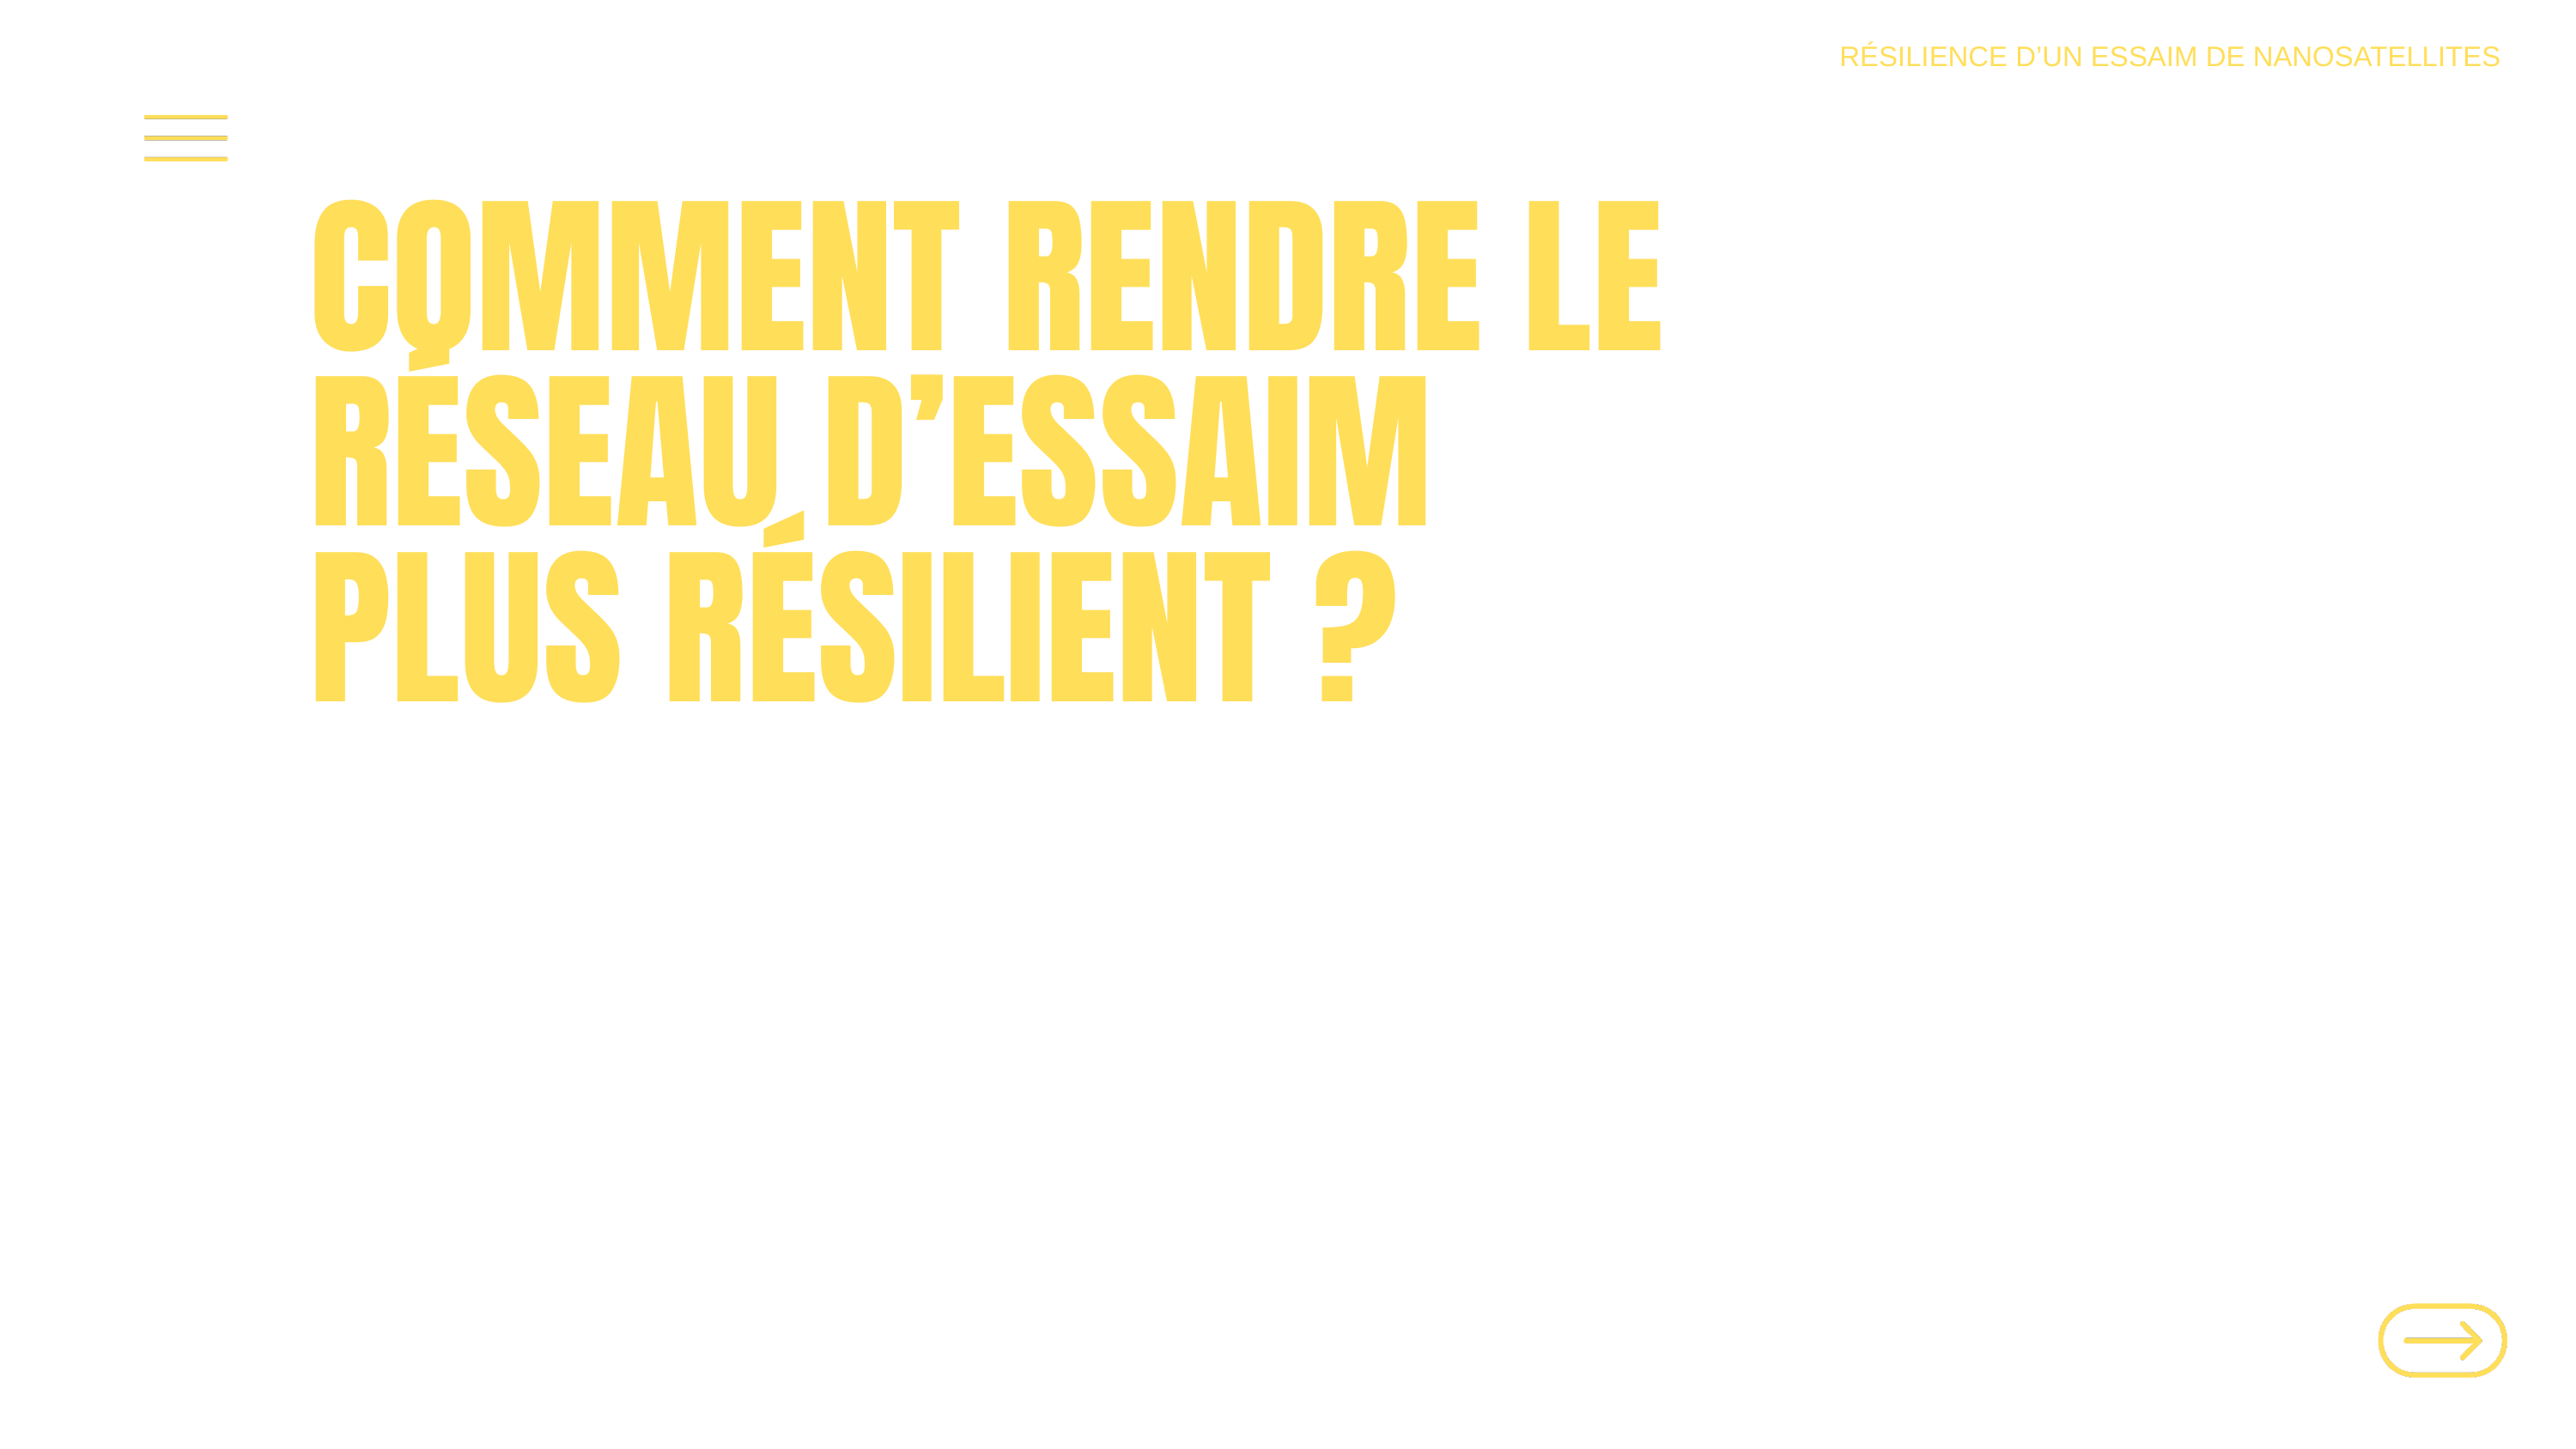

RÉSILIENCE D’UN ESSAIM DE NANOSATELLITES

COMMENT RENDRE LE RÉSEAU D’ESSAIM PLUS RÉSILIENT ?
j
k
k
l
k
l
k
k